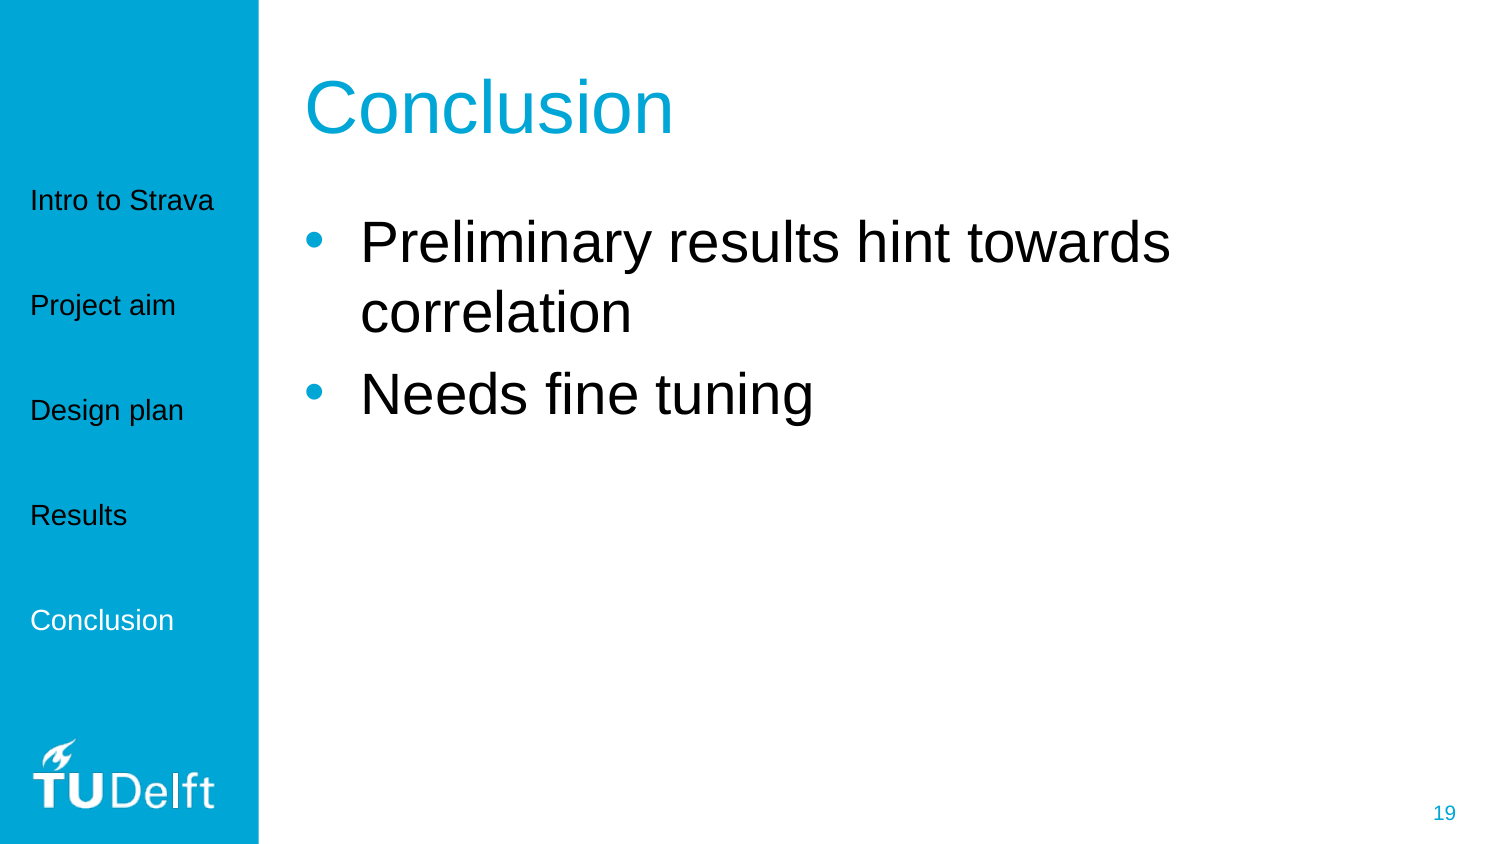

# Conclusion
Intro to Strava

Project aim

Design plan

Results

Conclusion

Preliminary results hint towards correlation
Needs fine tuning